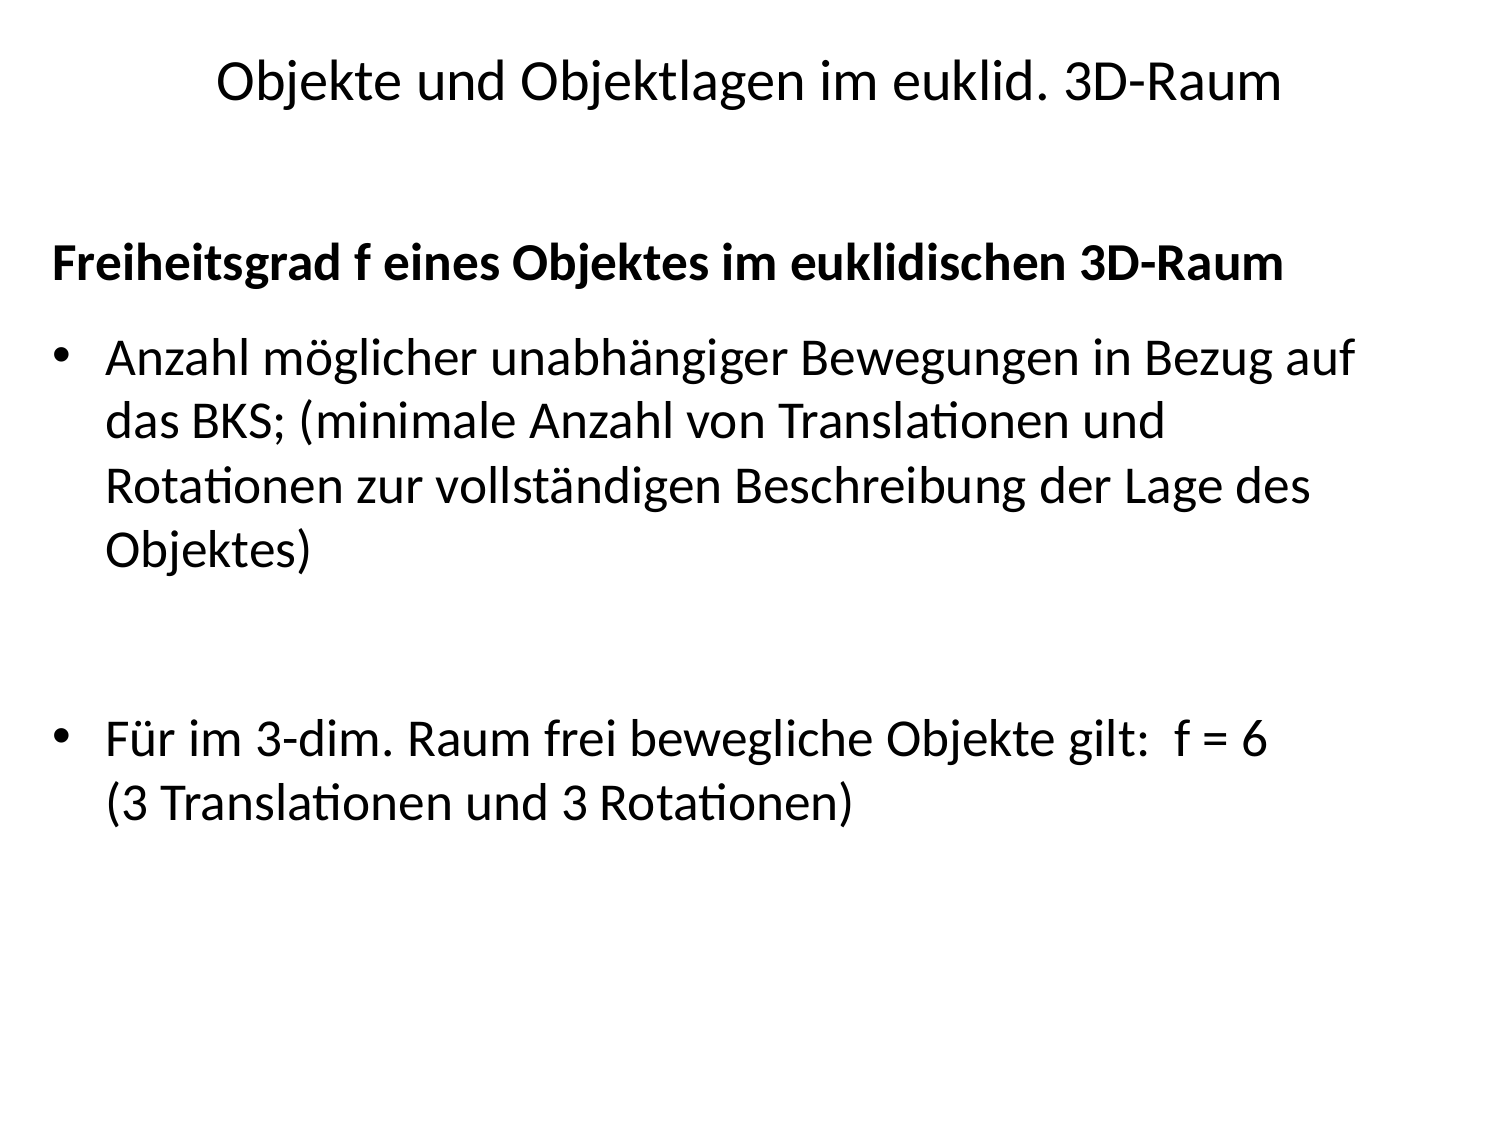

# Objekte und Objektlagen im euklid. 3D-Raum
Freiheitsgrad f eines Objektes im euklidischen 3D-Raum
Anzahl möglicher unabhängiger Bewegungen in Bezug auf
das BKS; (minimale Anzahl von Translationen und
Rotationen zur vollständigen Beschreibung der Lage des
Objektes)

Für im 3-dim. Raum frei bewegliche Objekte gilt:  f = 6
(3 Translationen und 3 Rotationen)